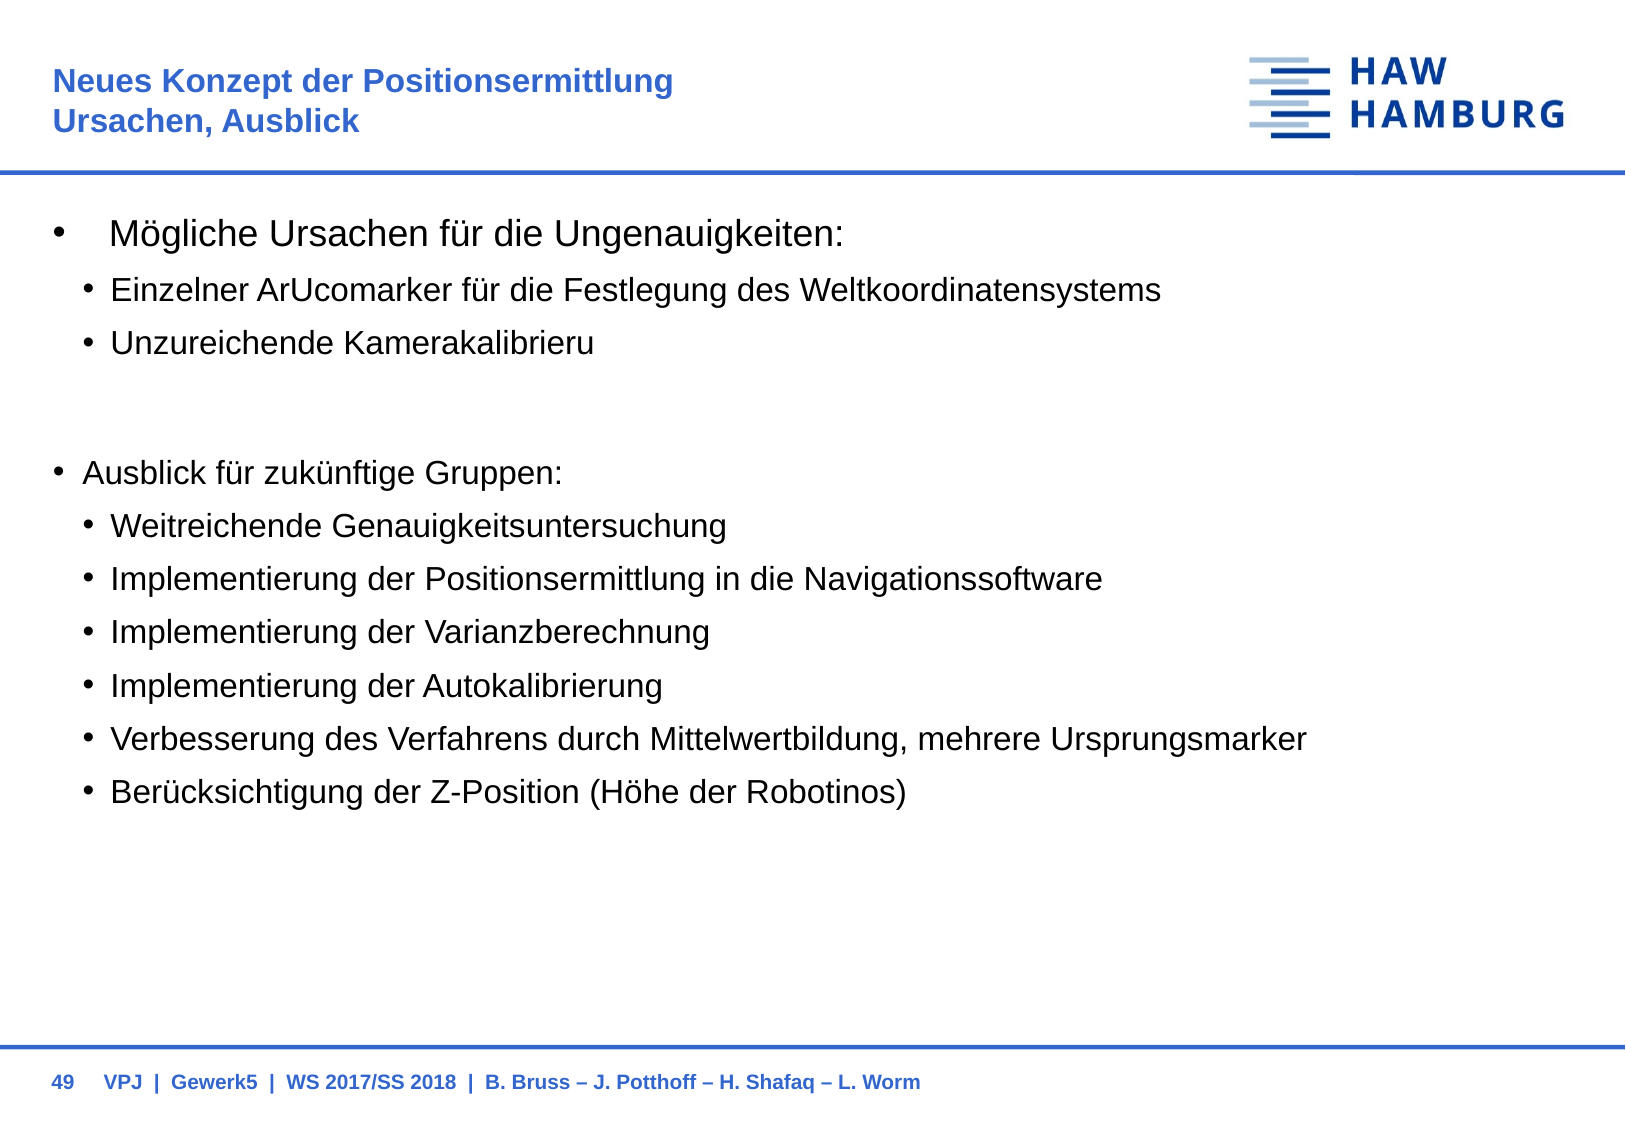

# Neues Konzept der Positionsermittlung Ursachen, Ausblick
Mögliche Ursachen für die Ungenauigkeiten:
Einzelner ArUcomarker für die Festlegung des Weltkoordinatensystems
Unzureichende Kamerakalibrieru

Ausblick für zukünftige Gruppen:
Weitreichende Genauigkeitsuntersuchung
Implementierung der Positionsermittlung in die Navigationssoftware
Implementierung der Varianzberechnung
Implementierung der Autokalibrierung
Verbesserung des Verfahrens durch Mittelwertbildung, mehrere Ursprungsmarker
Berücksichtigung der Z-Position (Höhe der Robotinos)
49
VPJ  |  Gewerk5  |  WS 2017/SS 2018  |  B. Bruss – J. Potthoff – H. Shafaq – L. Worm